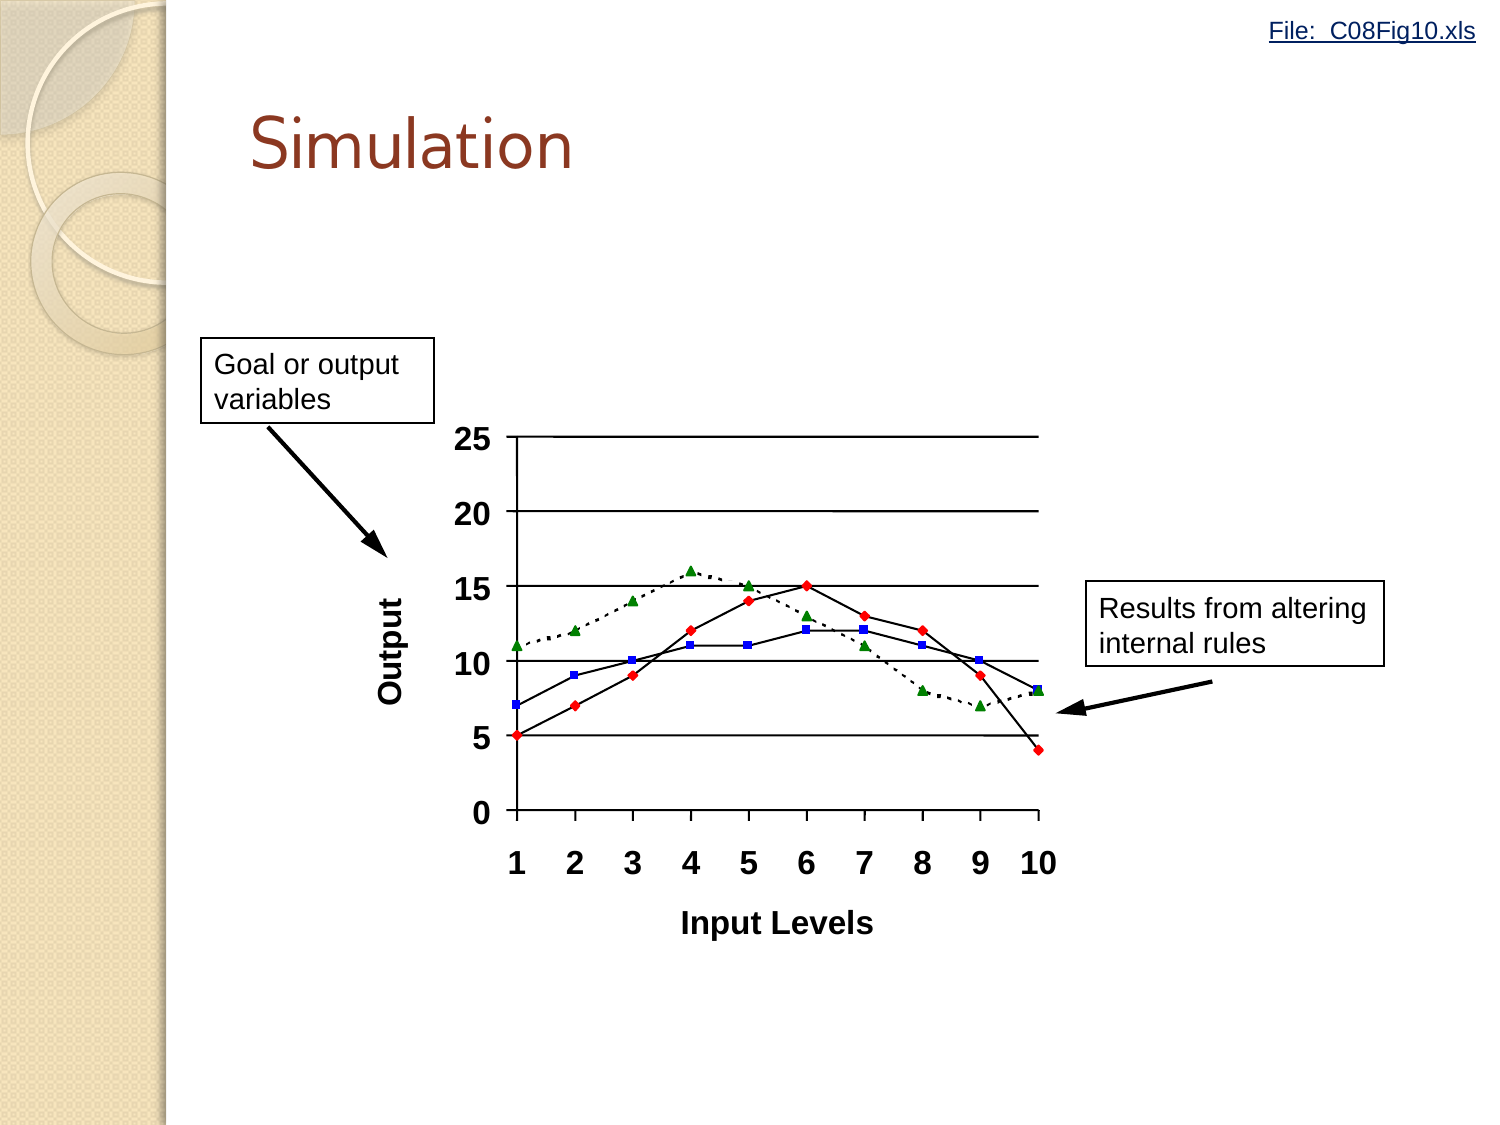

File:  C08Fig10.xls
# Simulation
Goal or output

variables
25

20

15

Output

10

5

0

1
2
3
4
5
6
7
8
9
10
Input Levels

Results from altering

internal rules